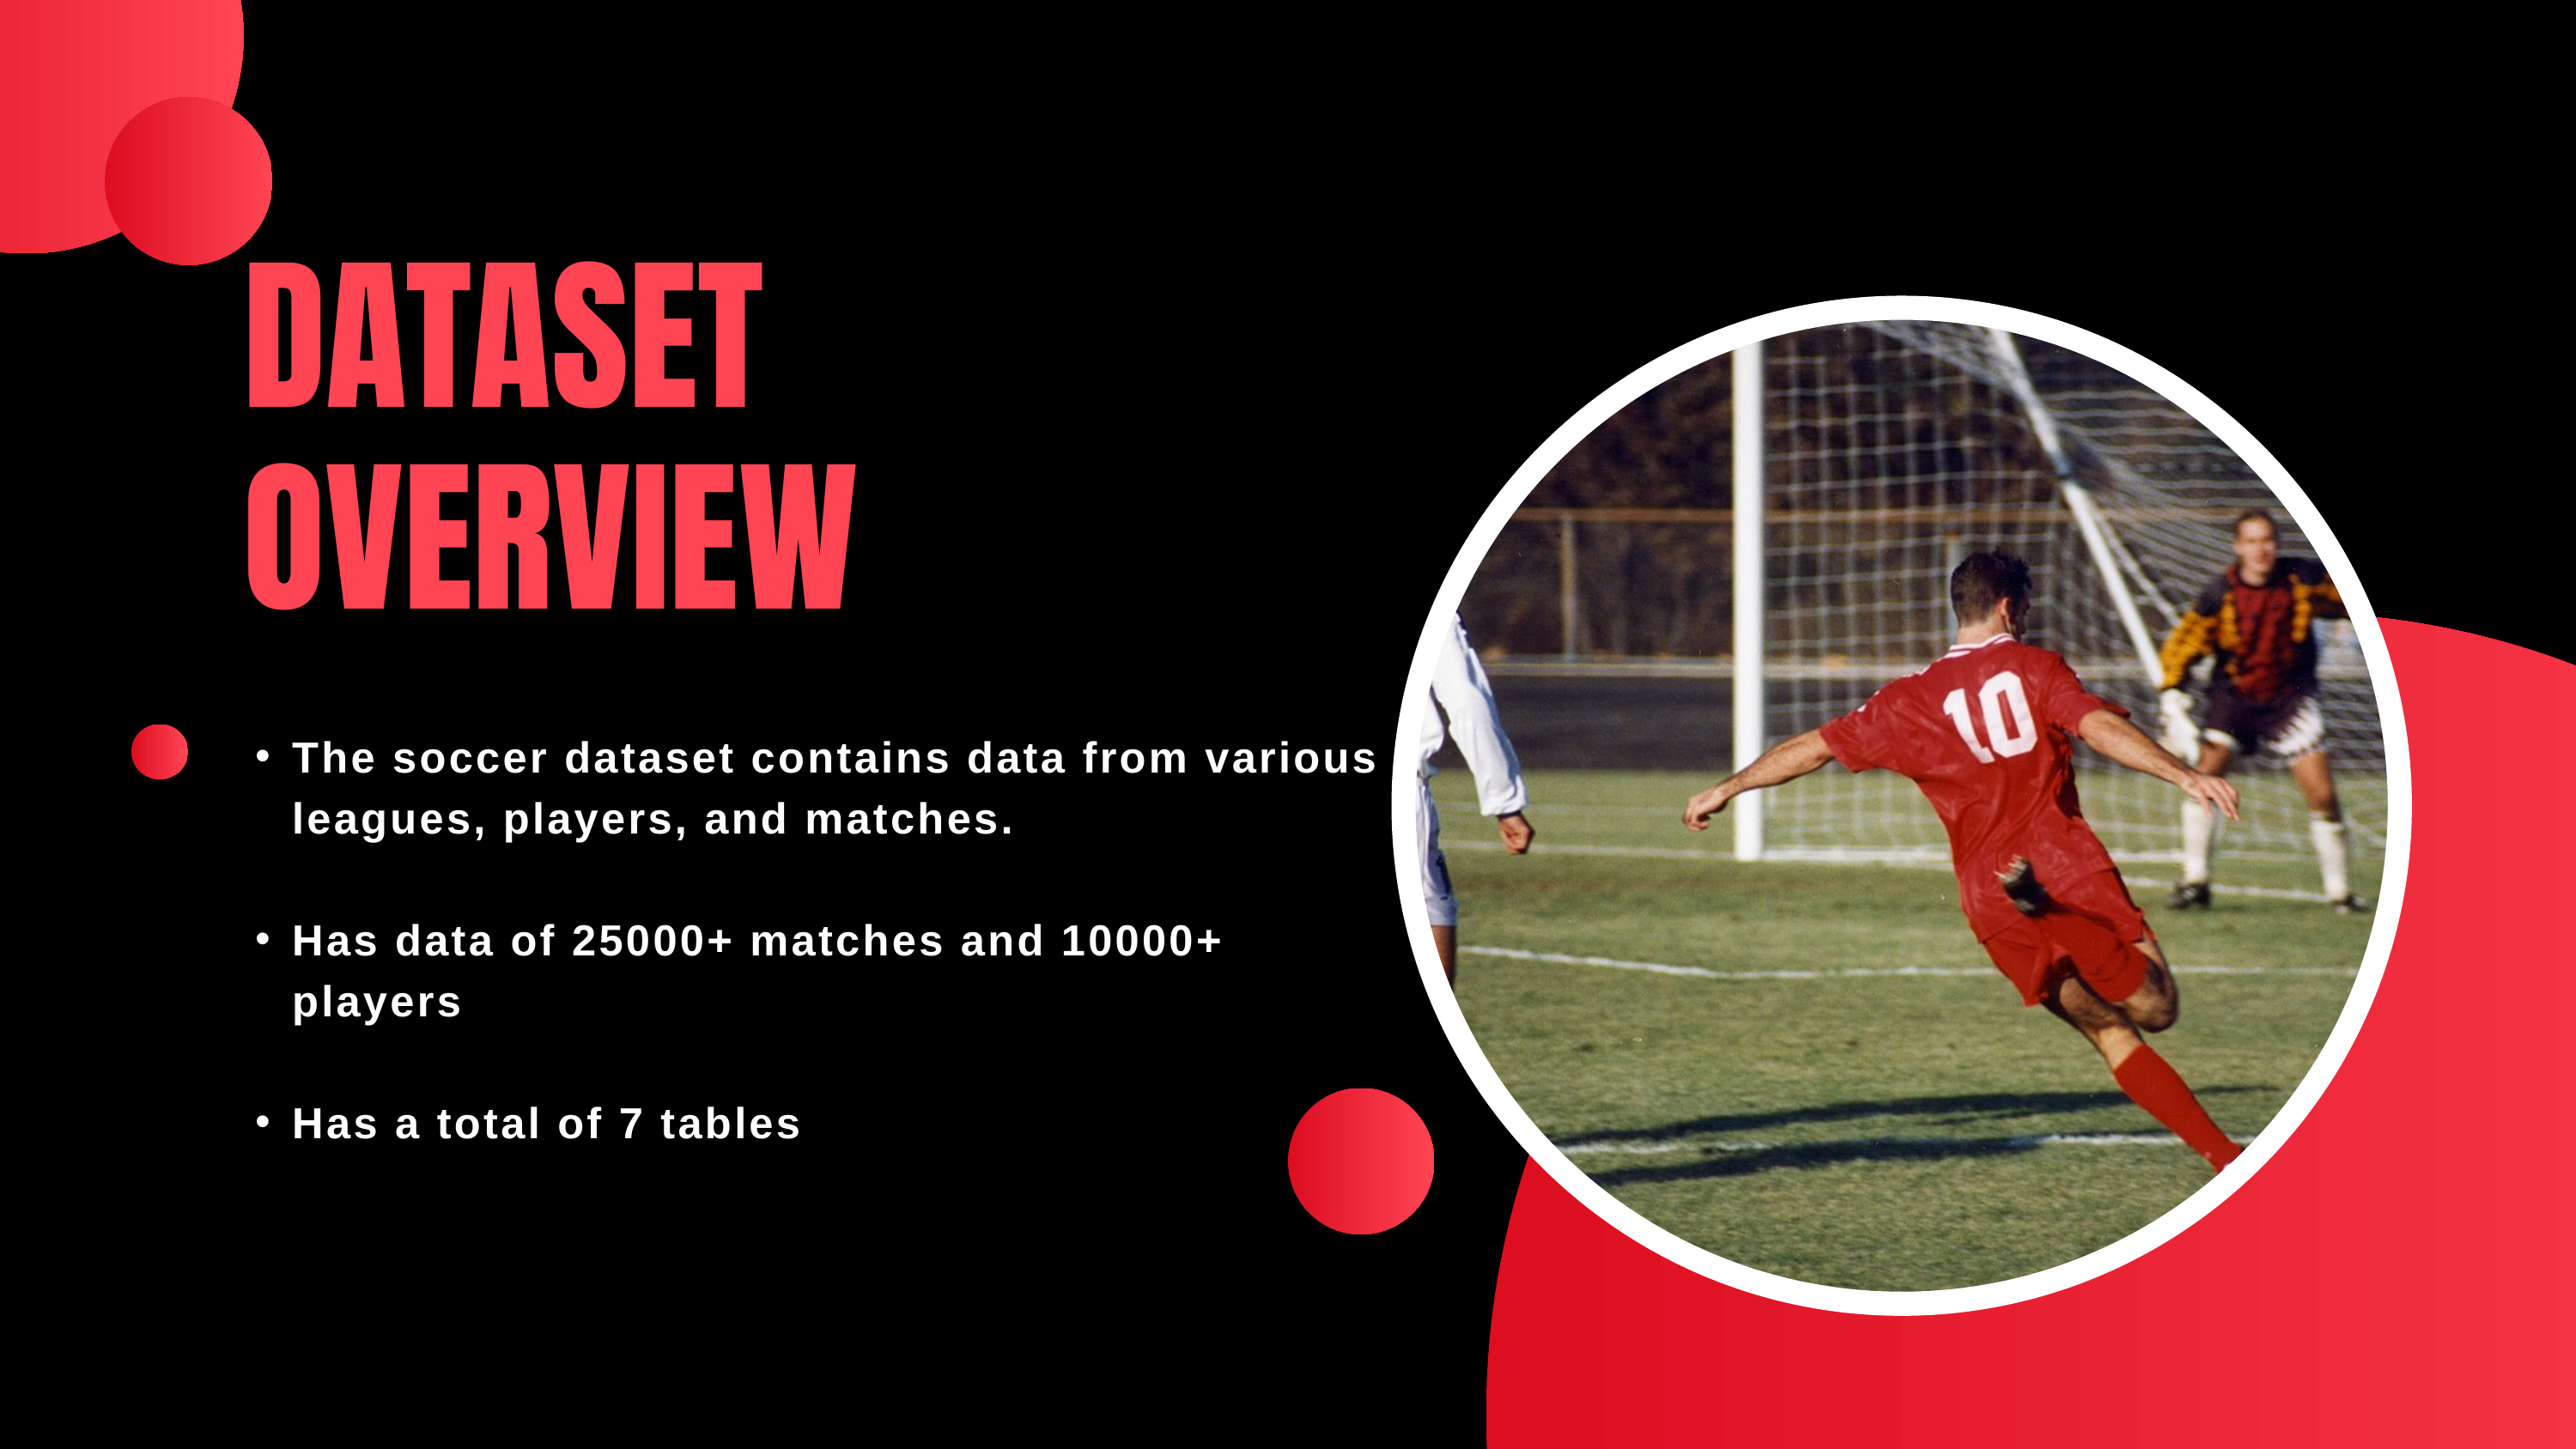

DATASET OVERVIEW ​

The soccer dataset contains data from various leagues, players, and matches.
​
Has data of 25000+ matches and 10000+ players
​
Has a total of 7 tables